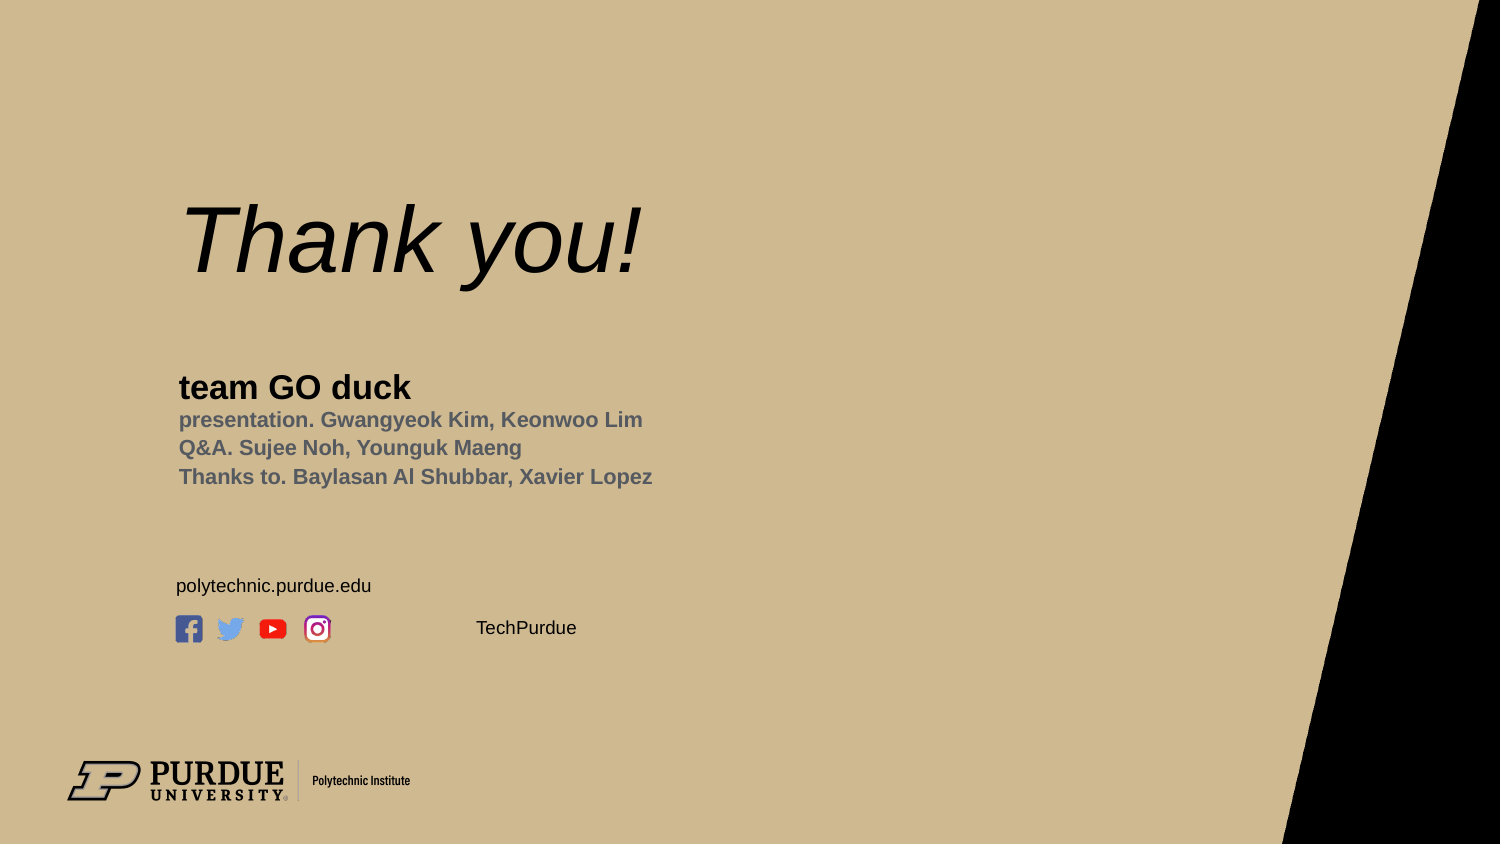

# Thank you!
team GO duck
presentation. Gwangyeok Kim, Keonwoo Lim
Q&A. Sujee Noh, Younguk Maeng
Thanks to. Baylasan Al Shubbar, Xavier Lopez
47